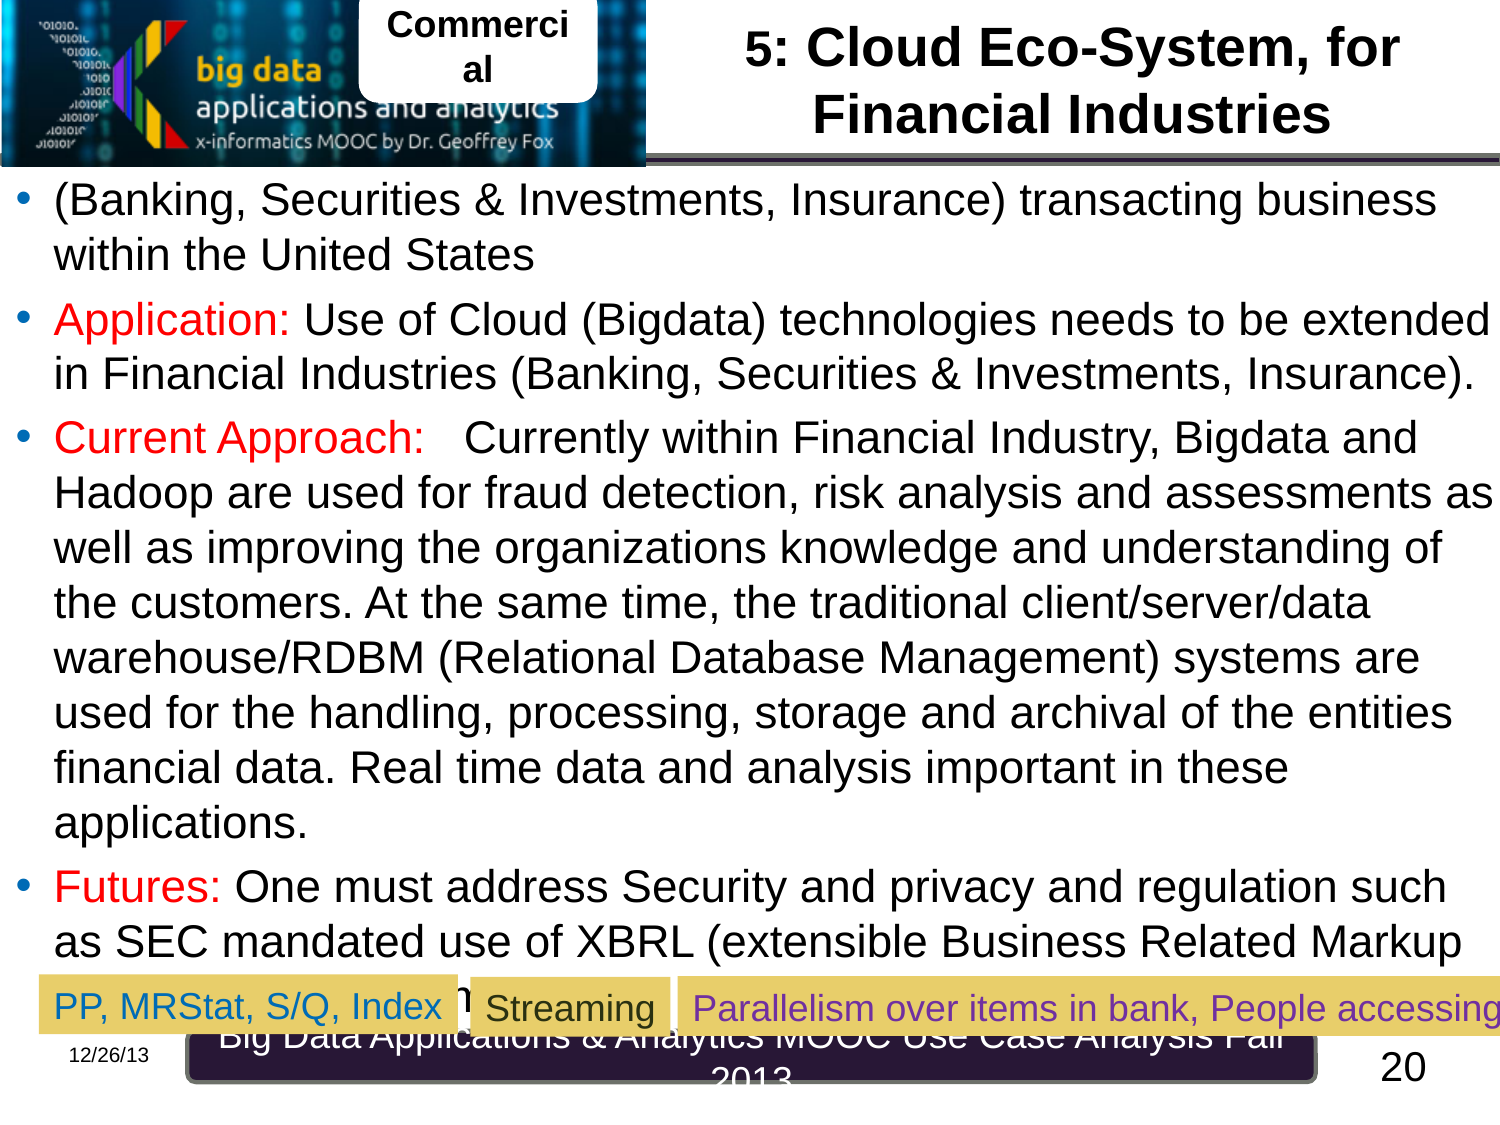

Commercial
# 5: Cloud Eco-System, for Financial Industries
(Banking, Securities & Investments, Insurance) transacting business within the United States
Application: Use of Cloud (Bigdata) technologies needs to be extended in Financial Industries (Banking, Securities & Investments, Insurance).
Current Approach:   Currently within Financial Industry, Bigdata and Hadoop are used for fraud detection, risk analysis and assessments as well as improving the organizations knowledge and understanding of the customers. At the same time, the traditional client/server/data warehouse/RDBM (Relational Database Management) systems are used for the handling, processing, storage and archival of the entities financial data. Real time data and analysis important in these applications.
Futures: One must address Security and privacy and regulation such as SEC mandated use of XBRL (extensible Business Related Markup Language) and examine other cloud functions in the Financial industry.
PP, MRStat, S/Q, Index
Parallelism over items in bank, People accessing
Streaming
20